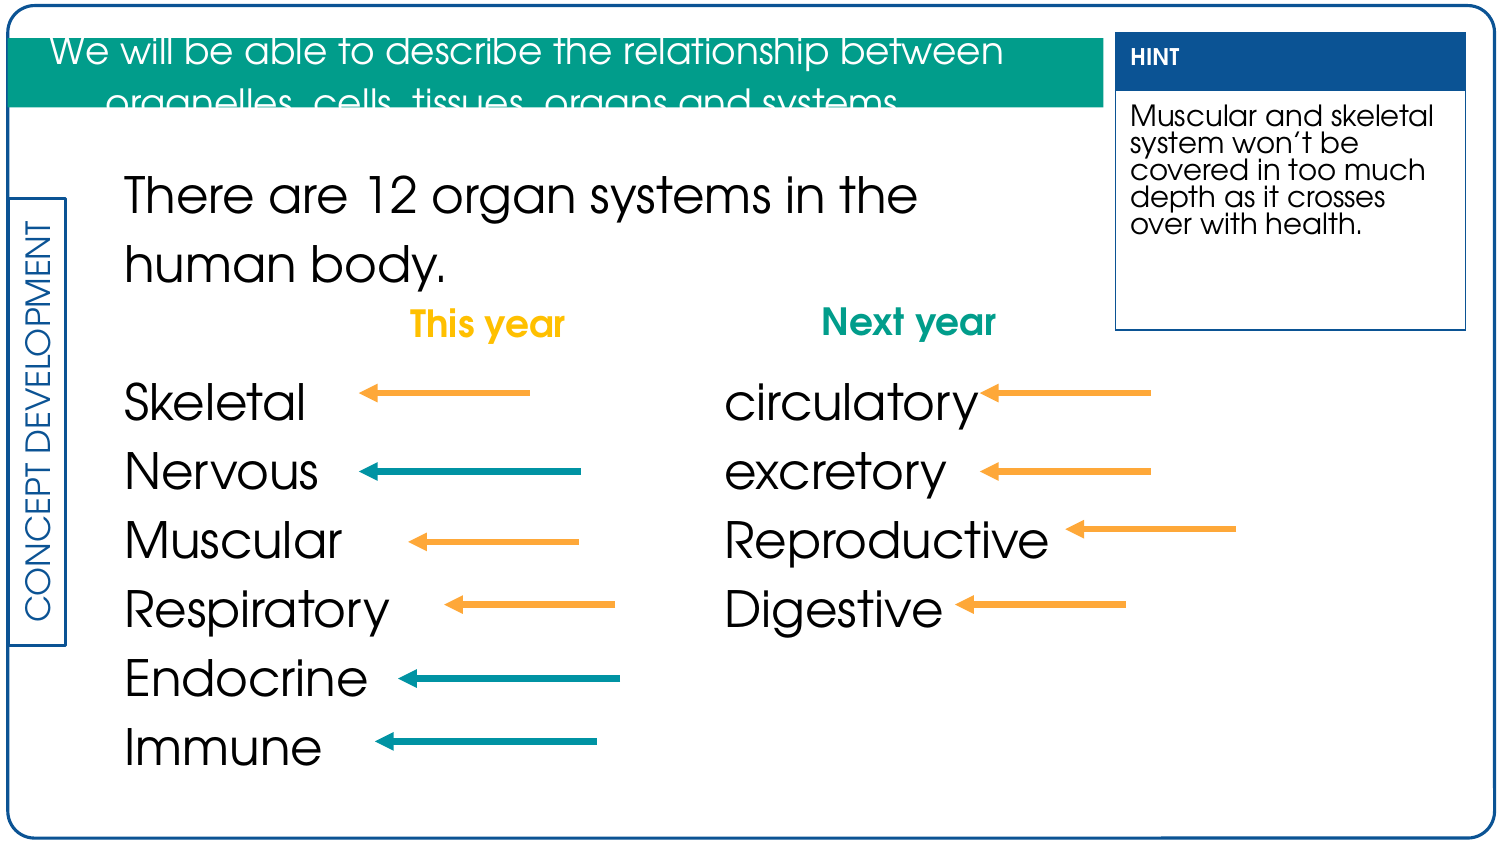

| HINT |
| --- |
| Muscular and skeletal system won’t be covered in too much depth as it crosses over with health. |
We will be able to describe the relationship between organelles, cells, tissues, organs and systems
There are 12 organ systems in the human body.

Skeletal			circulatory
Nervous			excretory
Muscular			Reproductive
Respiratory			Digestive
Endocrine
Immune
Next year
This year